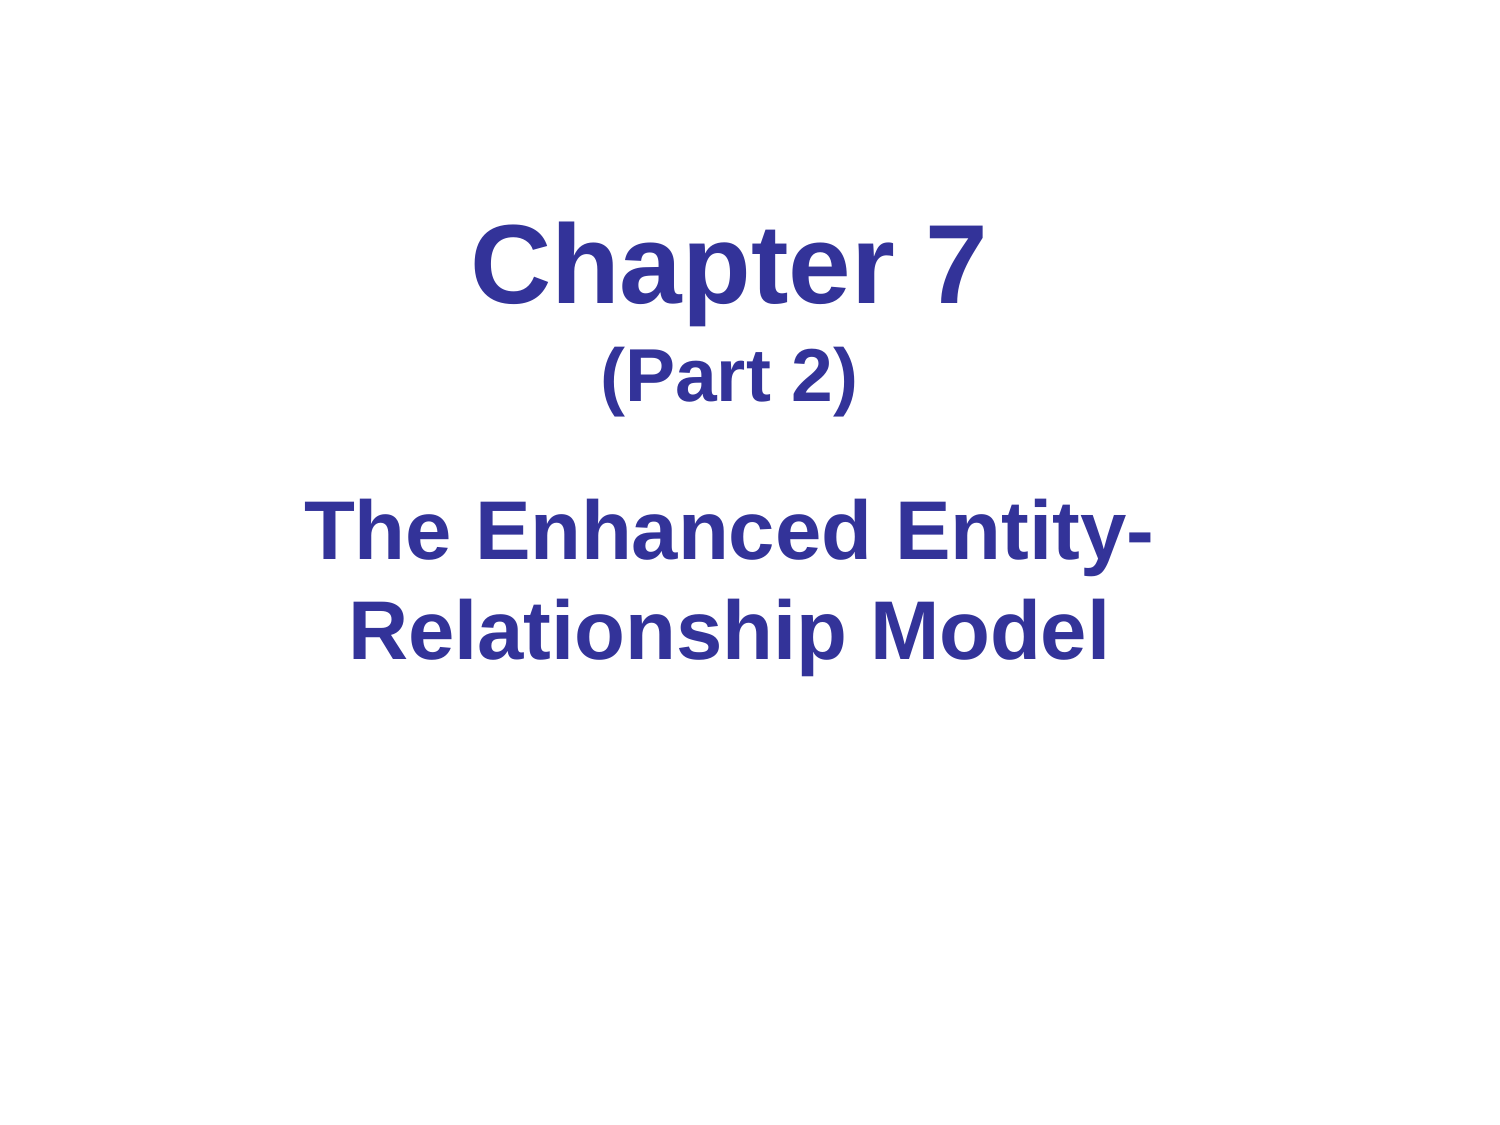

# Chapter 7 (Part 2) The Enhanced Entity-Relationship Model
50
© Shamkant B. Navathe
CC